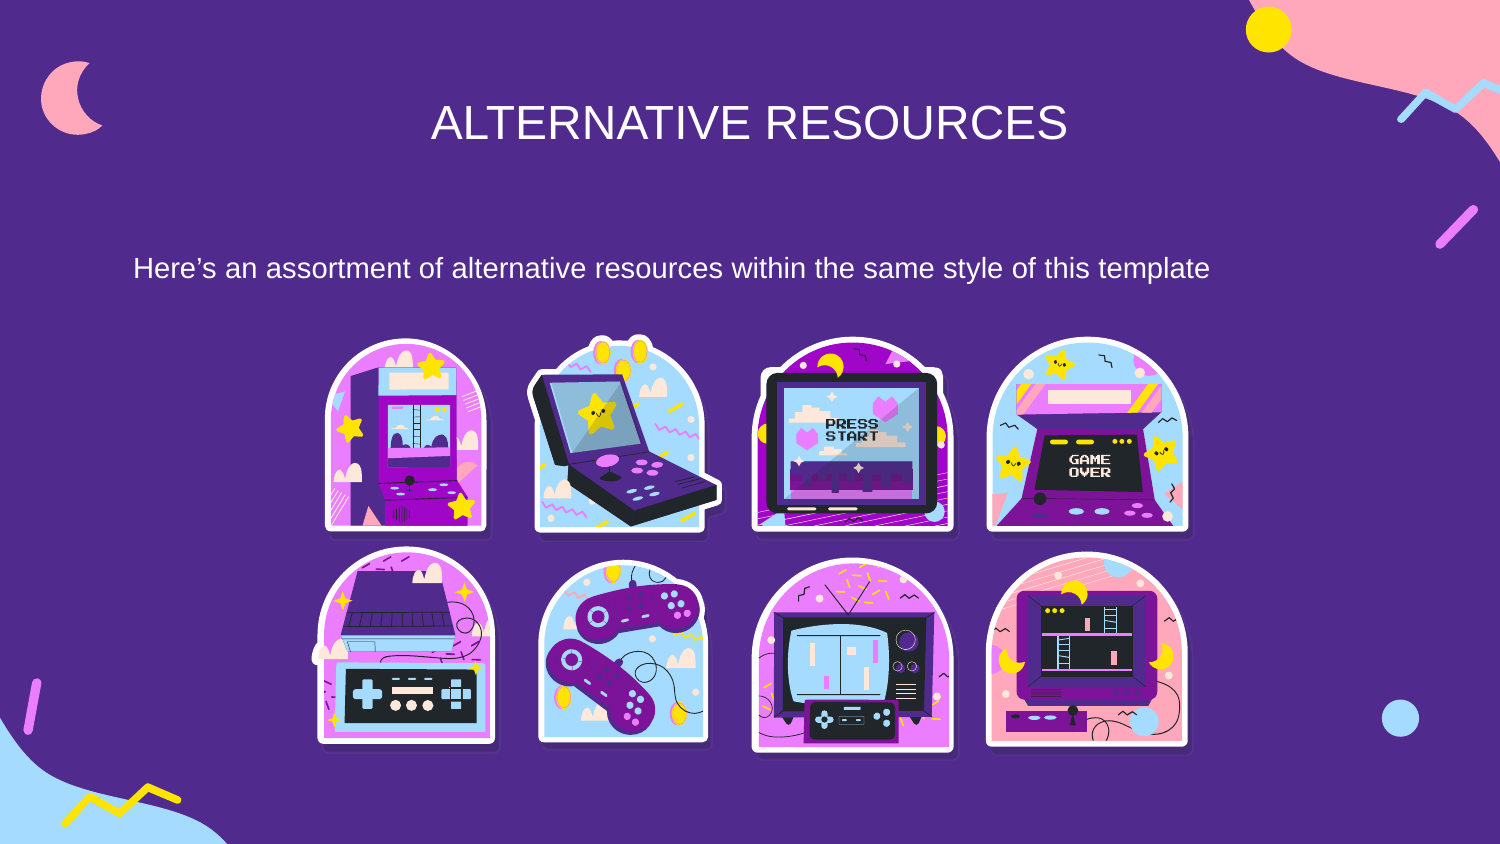

# ALTERNATIVE RESOURCES
Here’s an assortment of alternative resources within the same style of this template